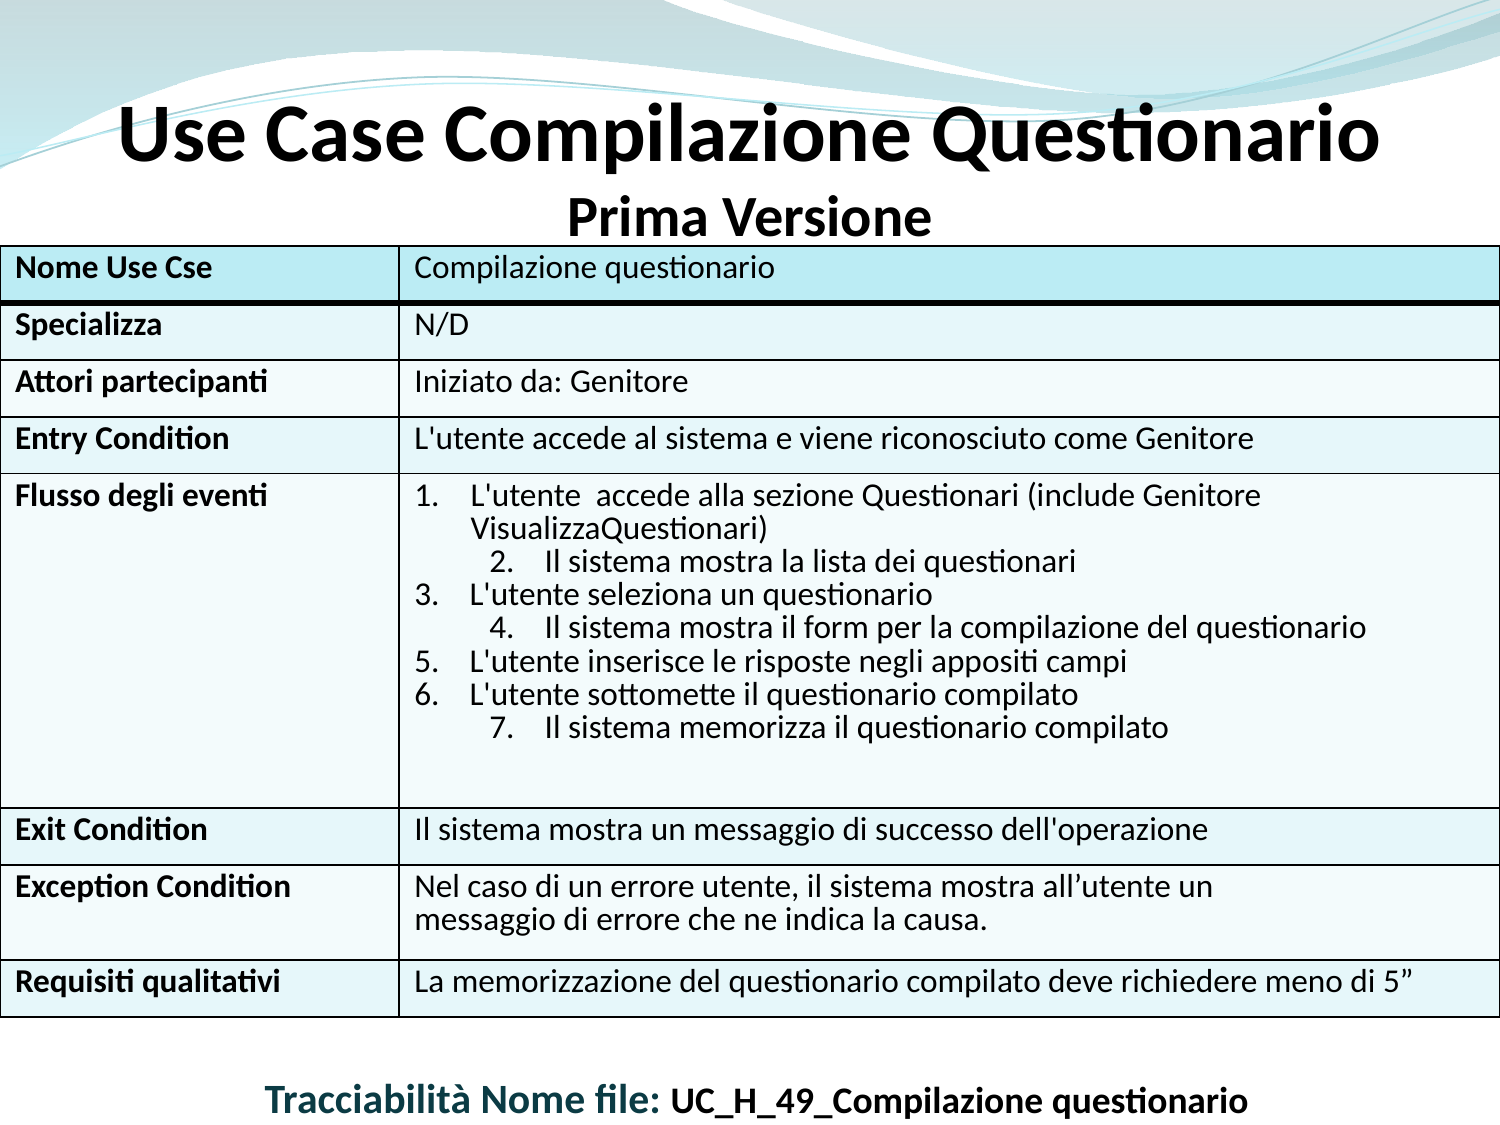

Use Case Compilazione Questionario
Prima Versione

| Nome Use Cse | Compilazione questionario |
| --- | --- |
| Specializza | N/D |
| Attori partecipanti | Iniziato da: Genitore |
| Entry Condition | L'utente accede al sistema e viene riconosciuto come Genitore |
| Flusso degli eventi | L'utente accede alla sezione Questionari (include Genitore VisualizzaQuestionari) 2. Il sistema mostra la lista dei questionari 3. L'utente seleziona un questionario 4. Il sistema mostra il form per la compilazione del questionario 5. L'utente inserisce le risposte negli appositi campi 6. L'utente sottomette il questionario compilato 7. Il sistema memorizza il questionario compilato |
| Exit Condition | Il sistema mostra un messaggio di successo dell'operazione |
| Exception Condition | Nel caso di un errore utente, il sistema mostra all’utente un messaggio di errore che ne indica la causa. |
| Requisiti qualitativi | La memorizzazione del questionario compilato deve richiedere meno di 5” |
Tracciabilità Nome file: UC_H_49_Compilazione questionario